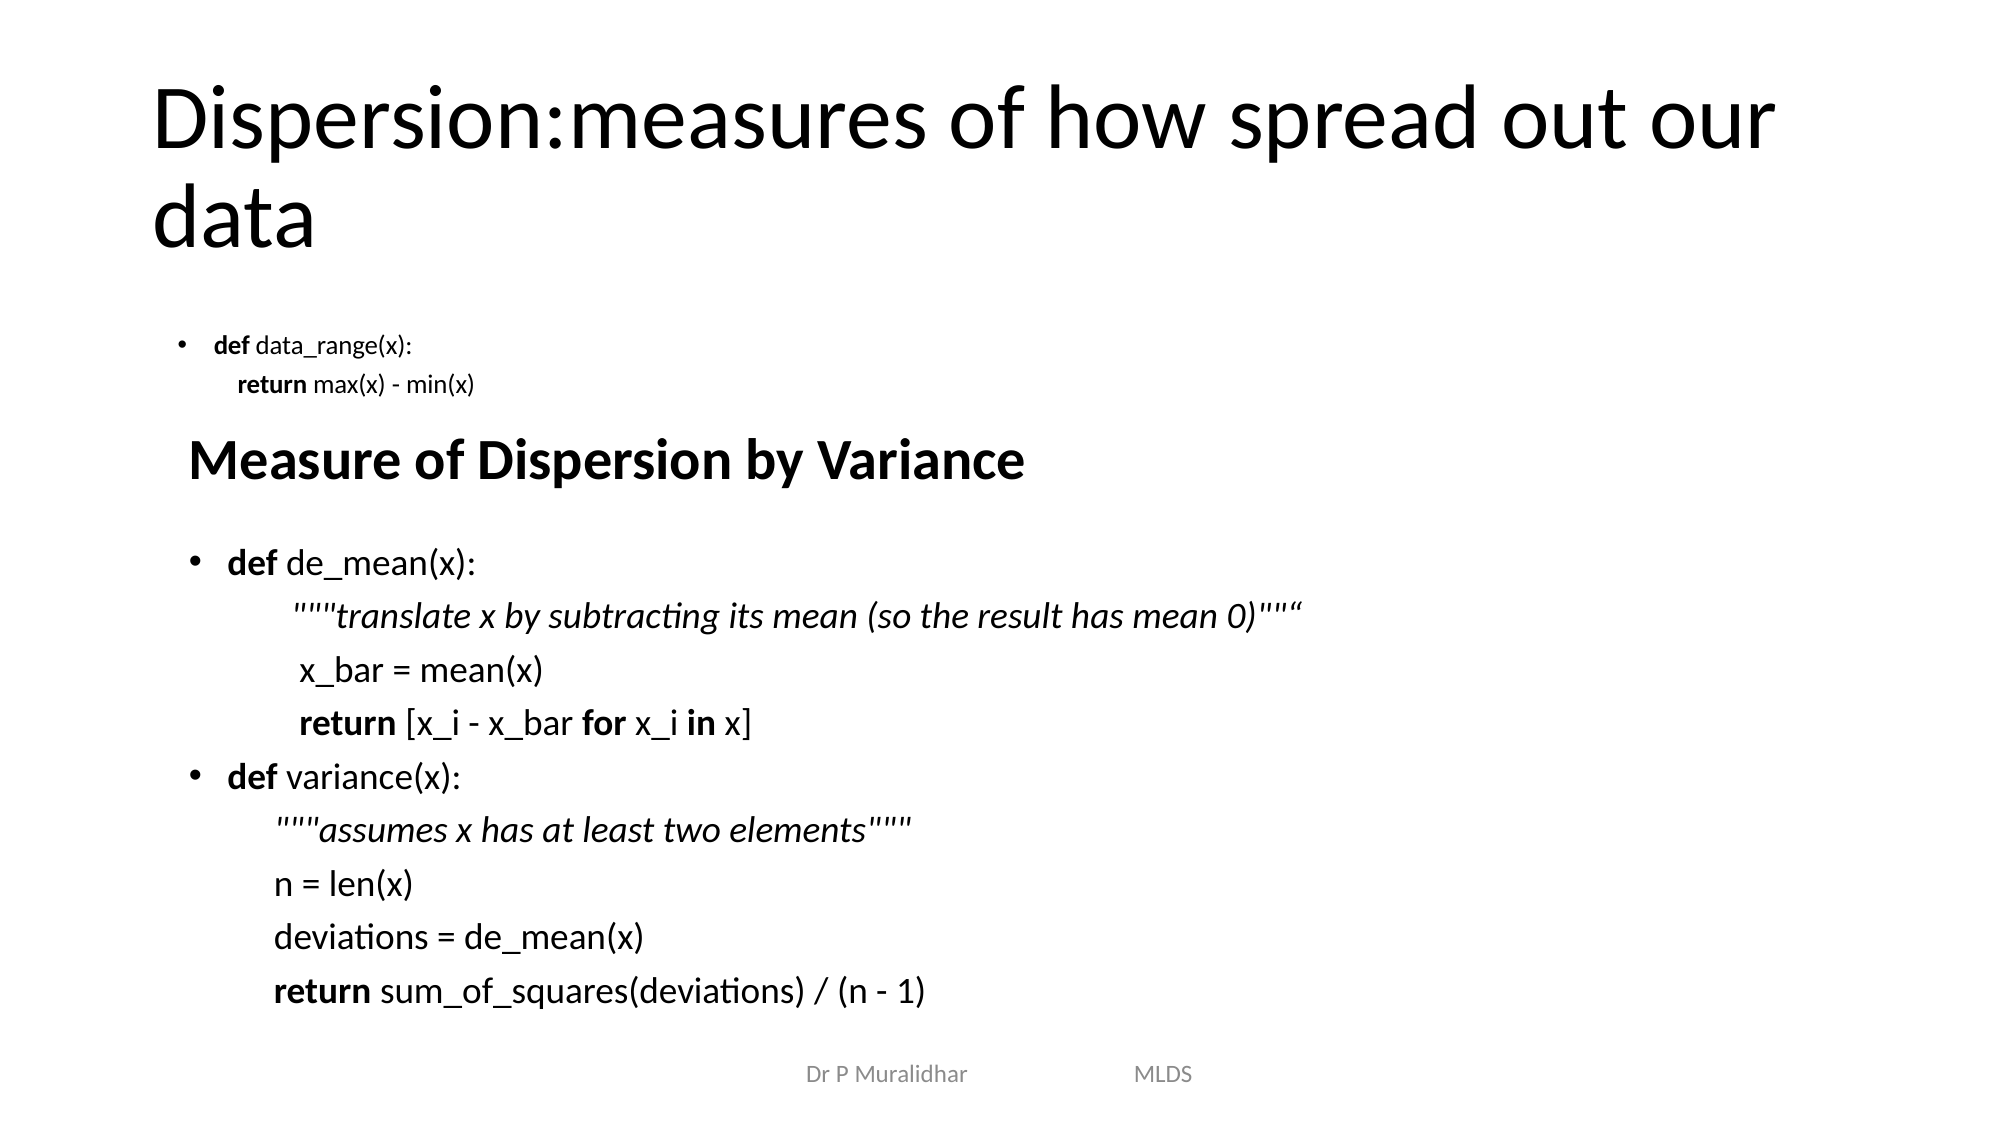

# Dispersion:measures of how spread out our data
def data_range(x):
          return max(x) - min(x)

Measure of Dispersion by Variance
def de_mean(x):
            """translate x by subtracting its mean (so the result has mean 0)""“
             x_bar = mean(x)
             return [x_i - x_bar for x_i in x]
def variance(x):
          """assumes x has at least two elements"""
          n = len(x)
          deviations = de_mean(x)
          return sum_of_squares(deviations) / (n - 1)
Dr P Muralidhar                             MLDS